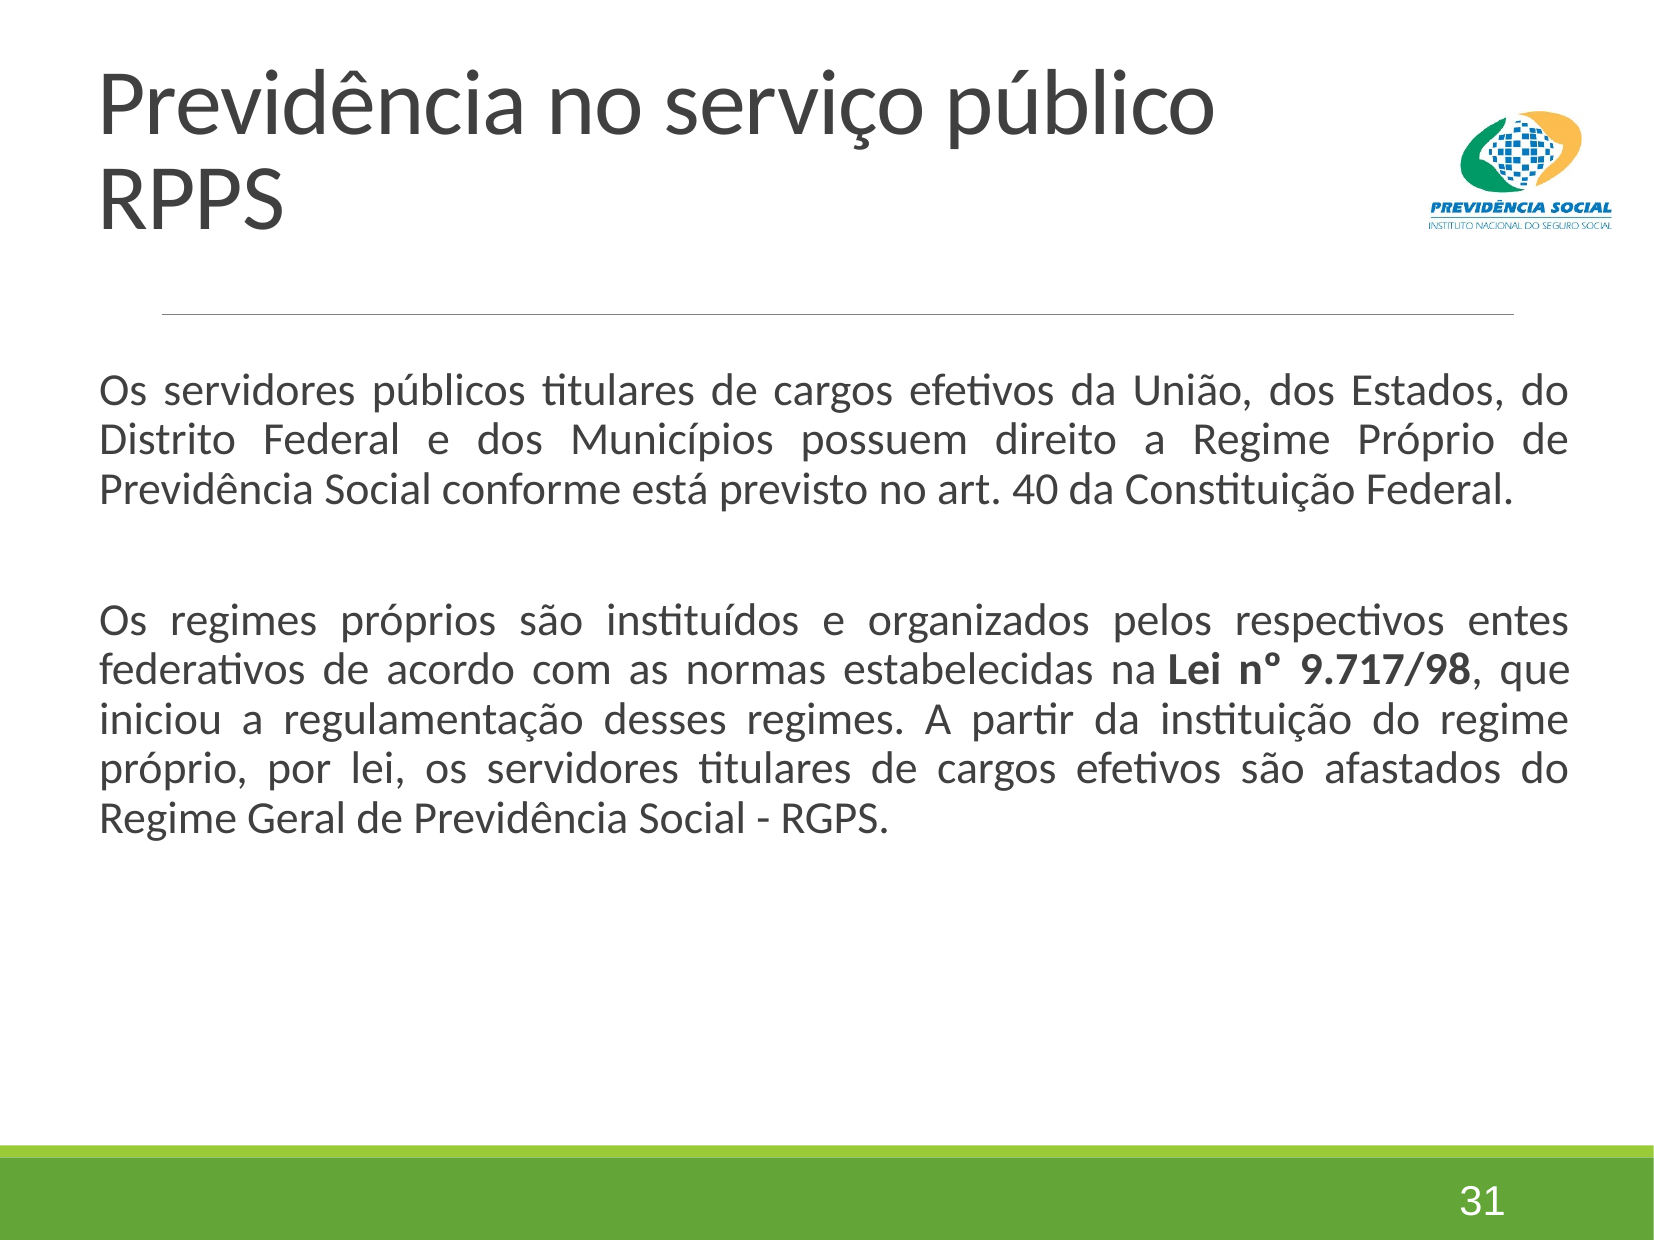

# Previdência no serviço público RPPS
Os servidores públicos titulares de cargos efetivos da União, dos Estados, do Distrito Federal e dos Municípios possuem direito a Regime Próprio de Previdência Social conforme está previsto no art. 40 da Constituição Federal.
Os regimes próprios são instituídos e organizados pelos respectivos entes federativos de acordo com as normas estabelecidas na Lei nº 9.717/98, que iniciou a regulamentação desses regimes. A partir da instituição do regime próprio, por lei, os servidores titulares de cargos efetivos são afastados do Regime Geral de Previdência Social - RGPS.
31